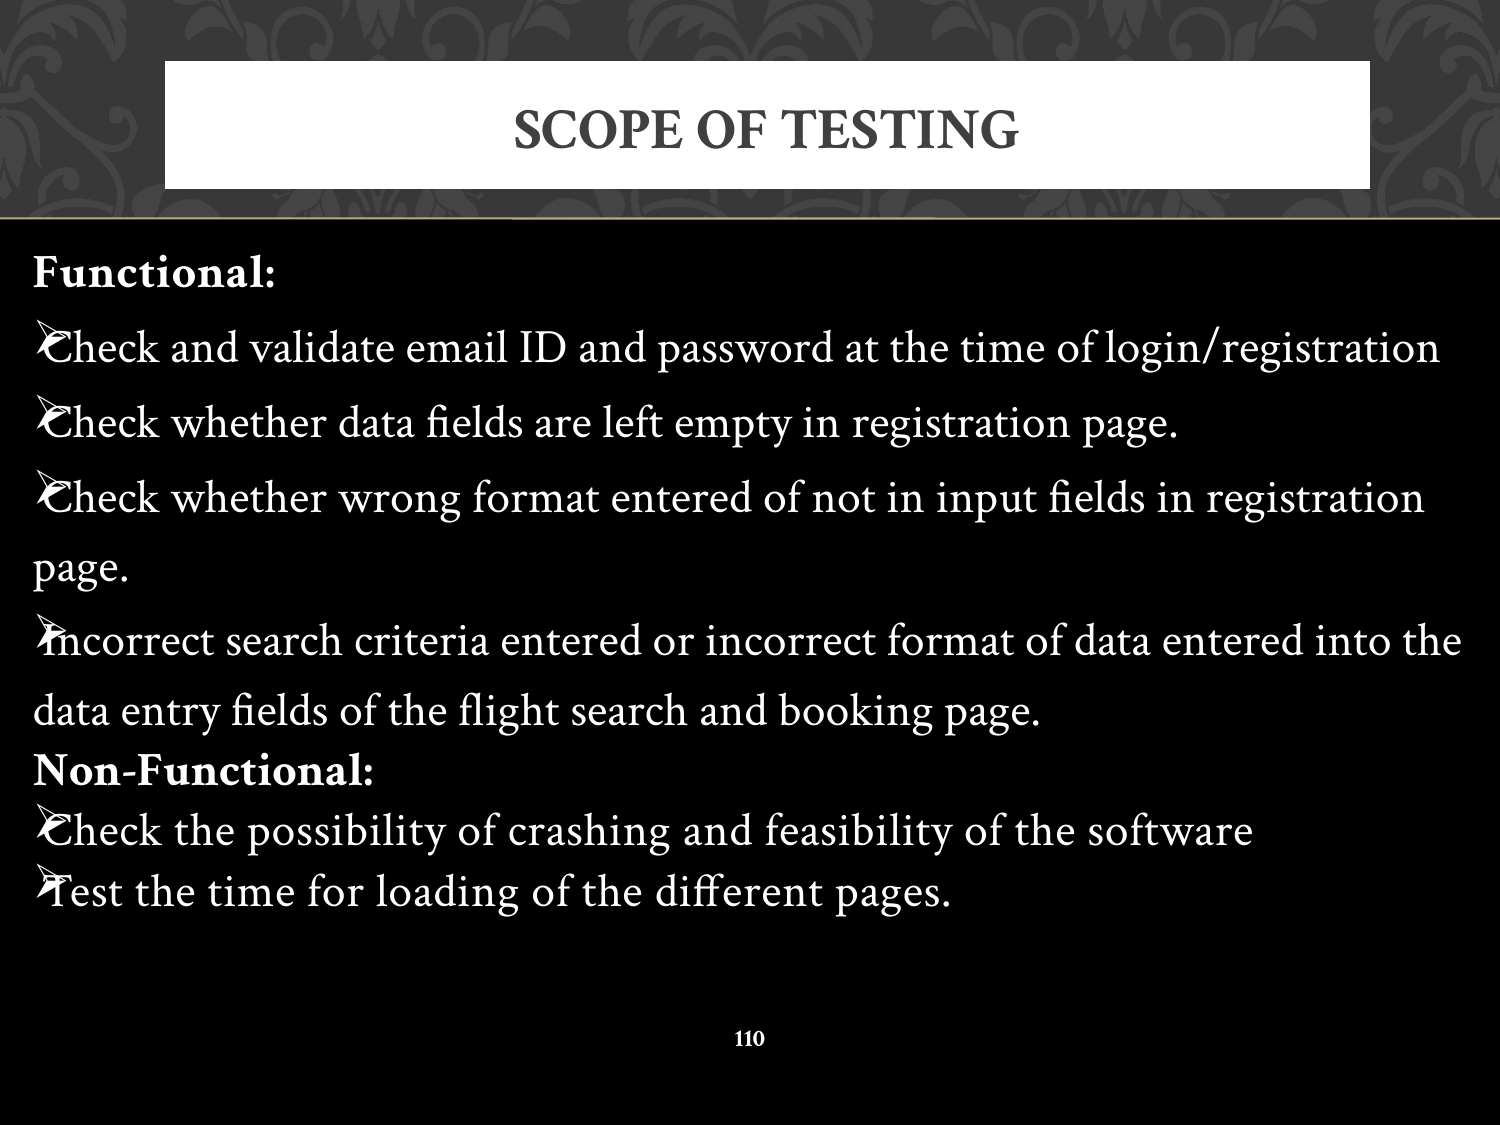

# SCOPE OF TESTING
Functional:
Check and validate email ID and password at the time of login/registration
Check whether data fields are left empty in registration page.
Check whether wrong format entered of not in input fields in registration page.
Incorrect search criteria entered or incorrect format of data entered into the data entry fields of the flight search and booking page.
Non-Functional:
Check the possibility of crashing and feasibility of the software
Test the time for loading of the different pages.

110